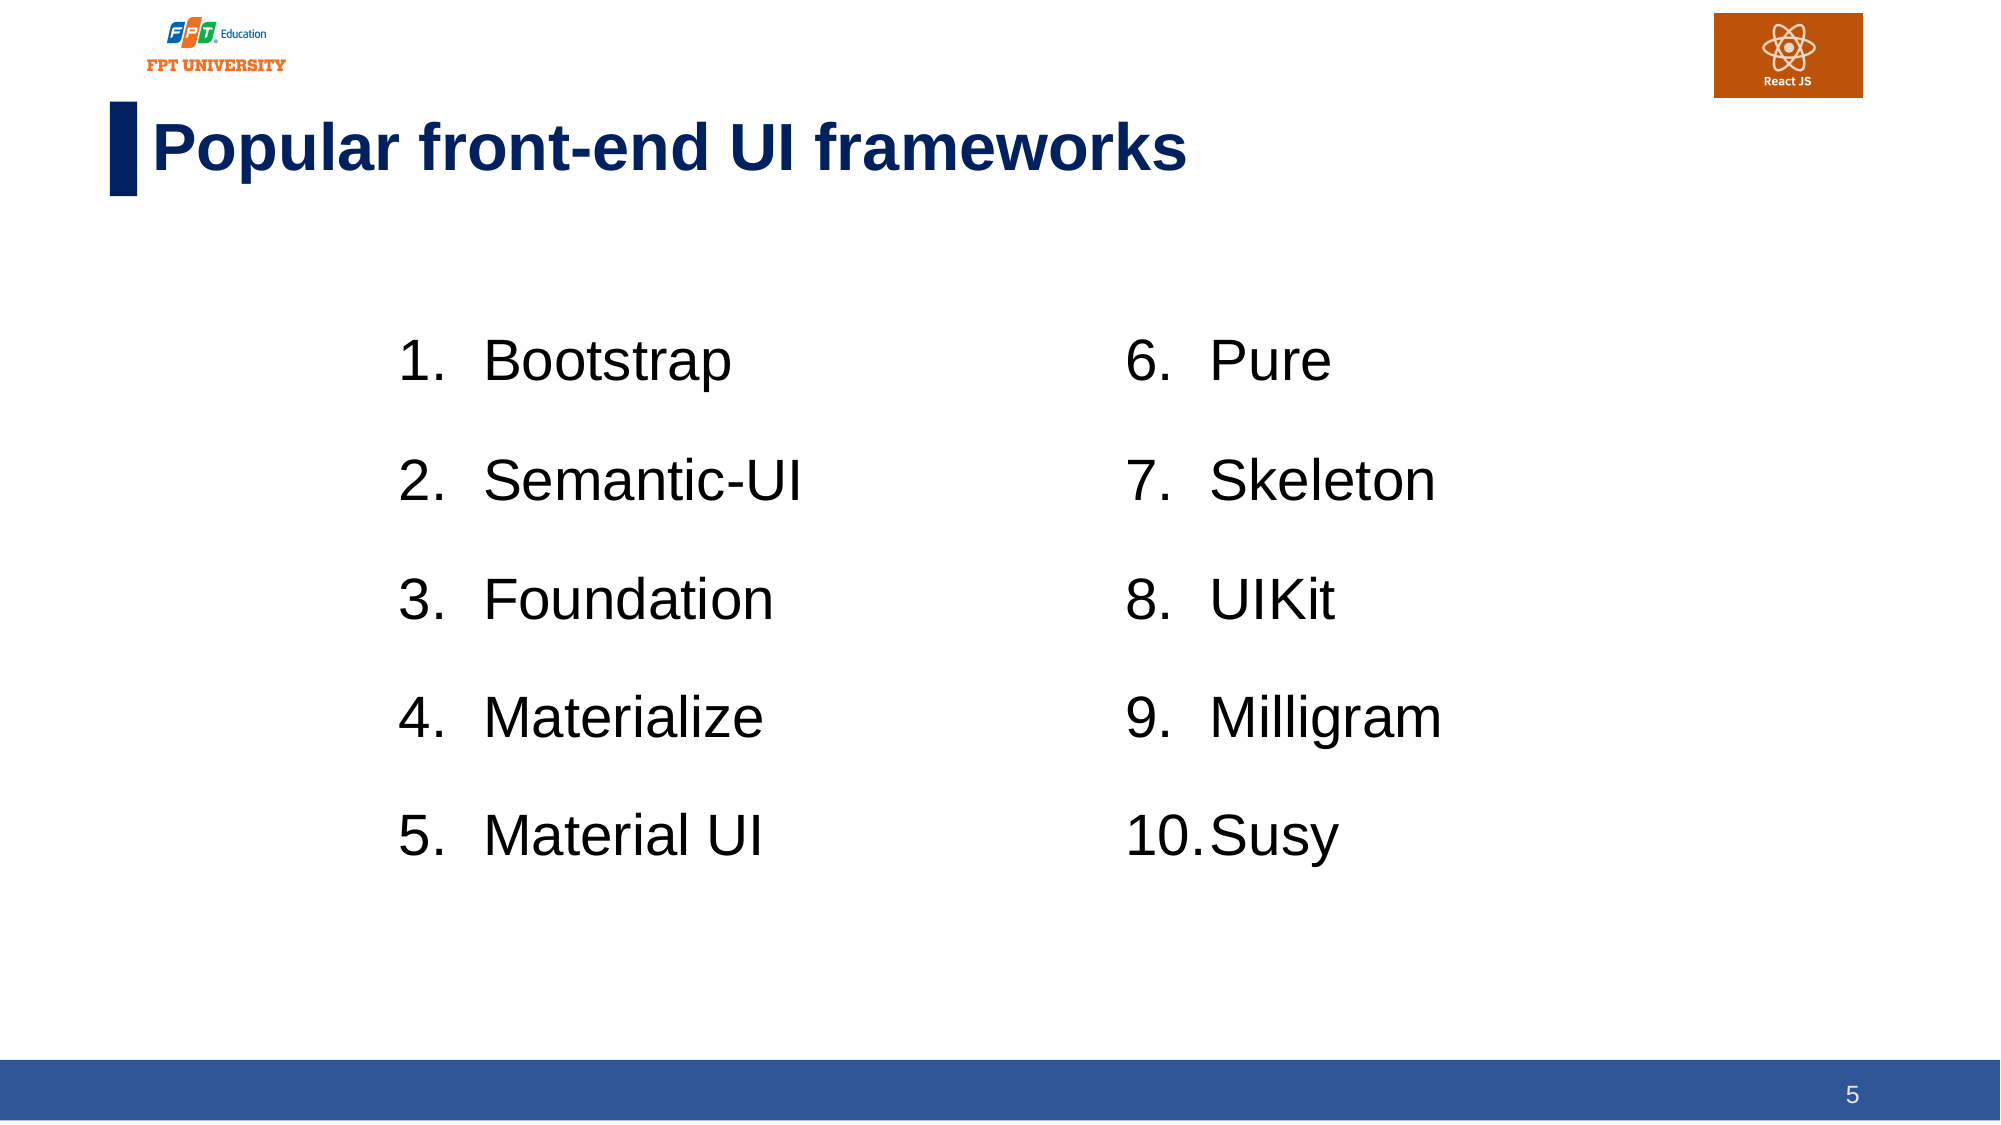

# Popular front-end UI frameworks
Bootstrap
Semantic-UI
Foundation
Materialize
Material UI
Pure
Skeleton
UIKit
Milligram
Susy
5